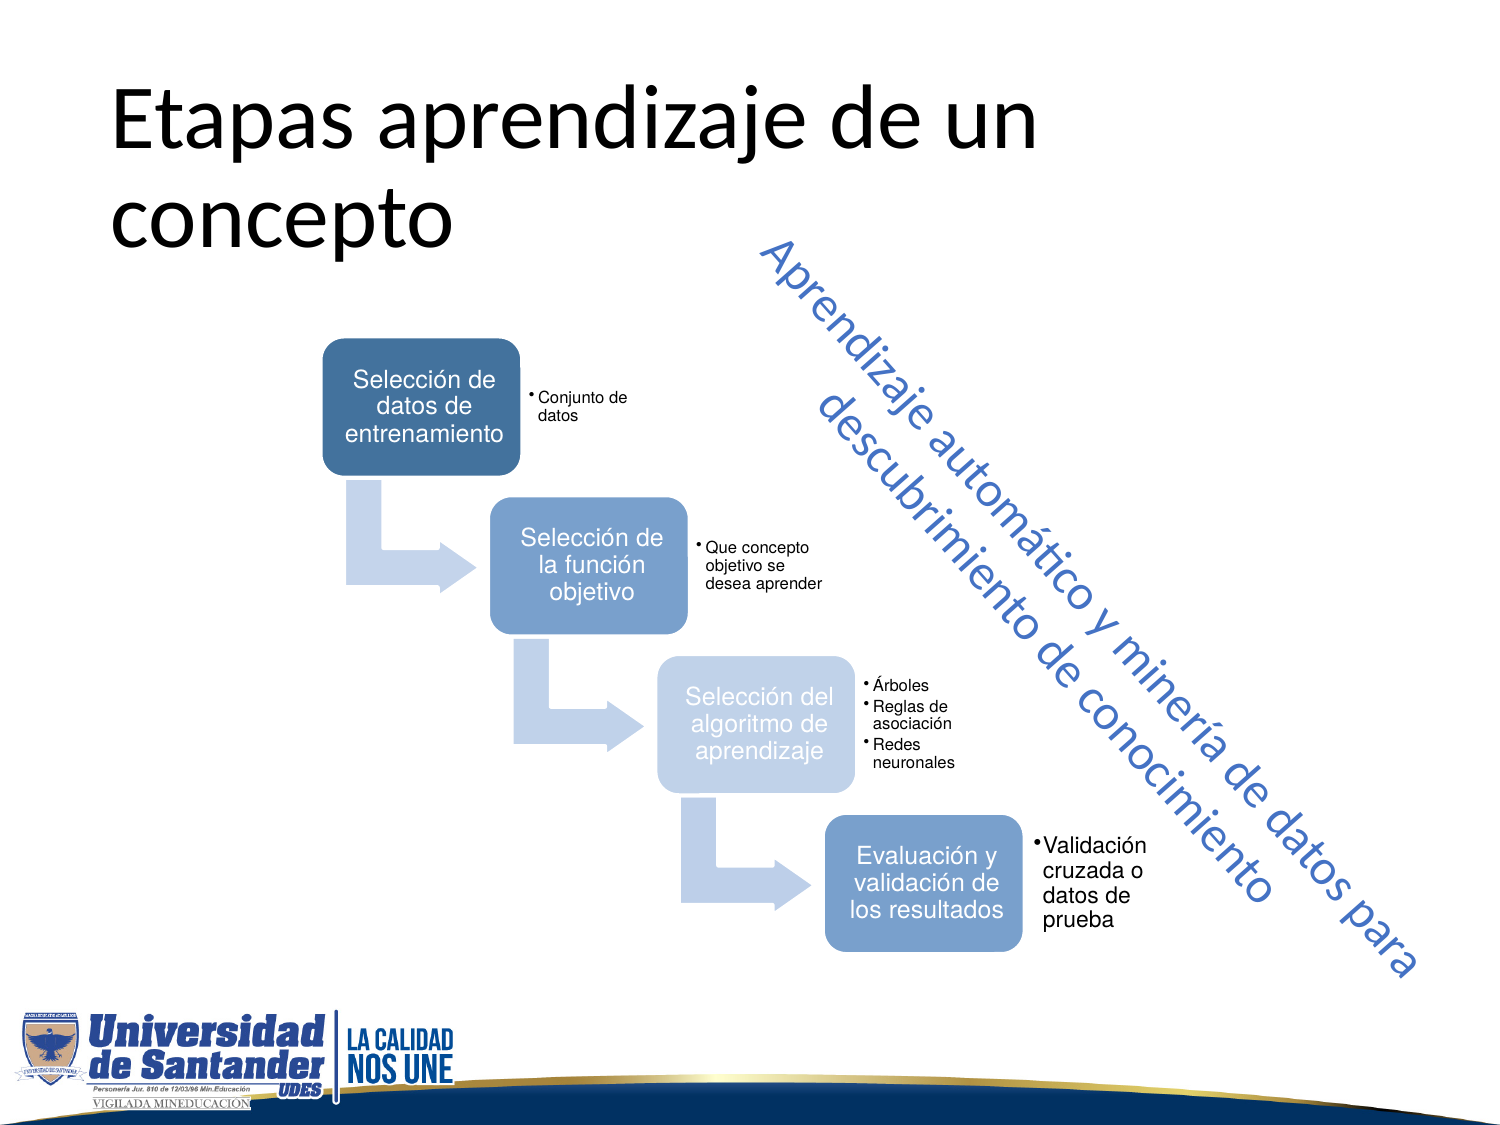

# Etapas aprendizaje de un concepto
Selección de datos de entrenamiento
Conjunto de datos
Selección de la función objetivo
Que concepto objetivo se desea aprender
Selección del algoritmo de aprendizaje
Árboles
Reglas de asociación
Redes neuronales
Evaluación y validación de los resultados
Validación cruzada o datos de prueba
Aprendizaje automático y minería de datos para
descubrimiento de conocimiento